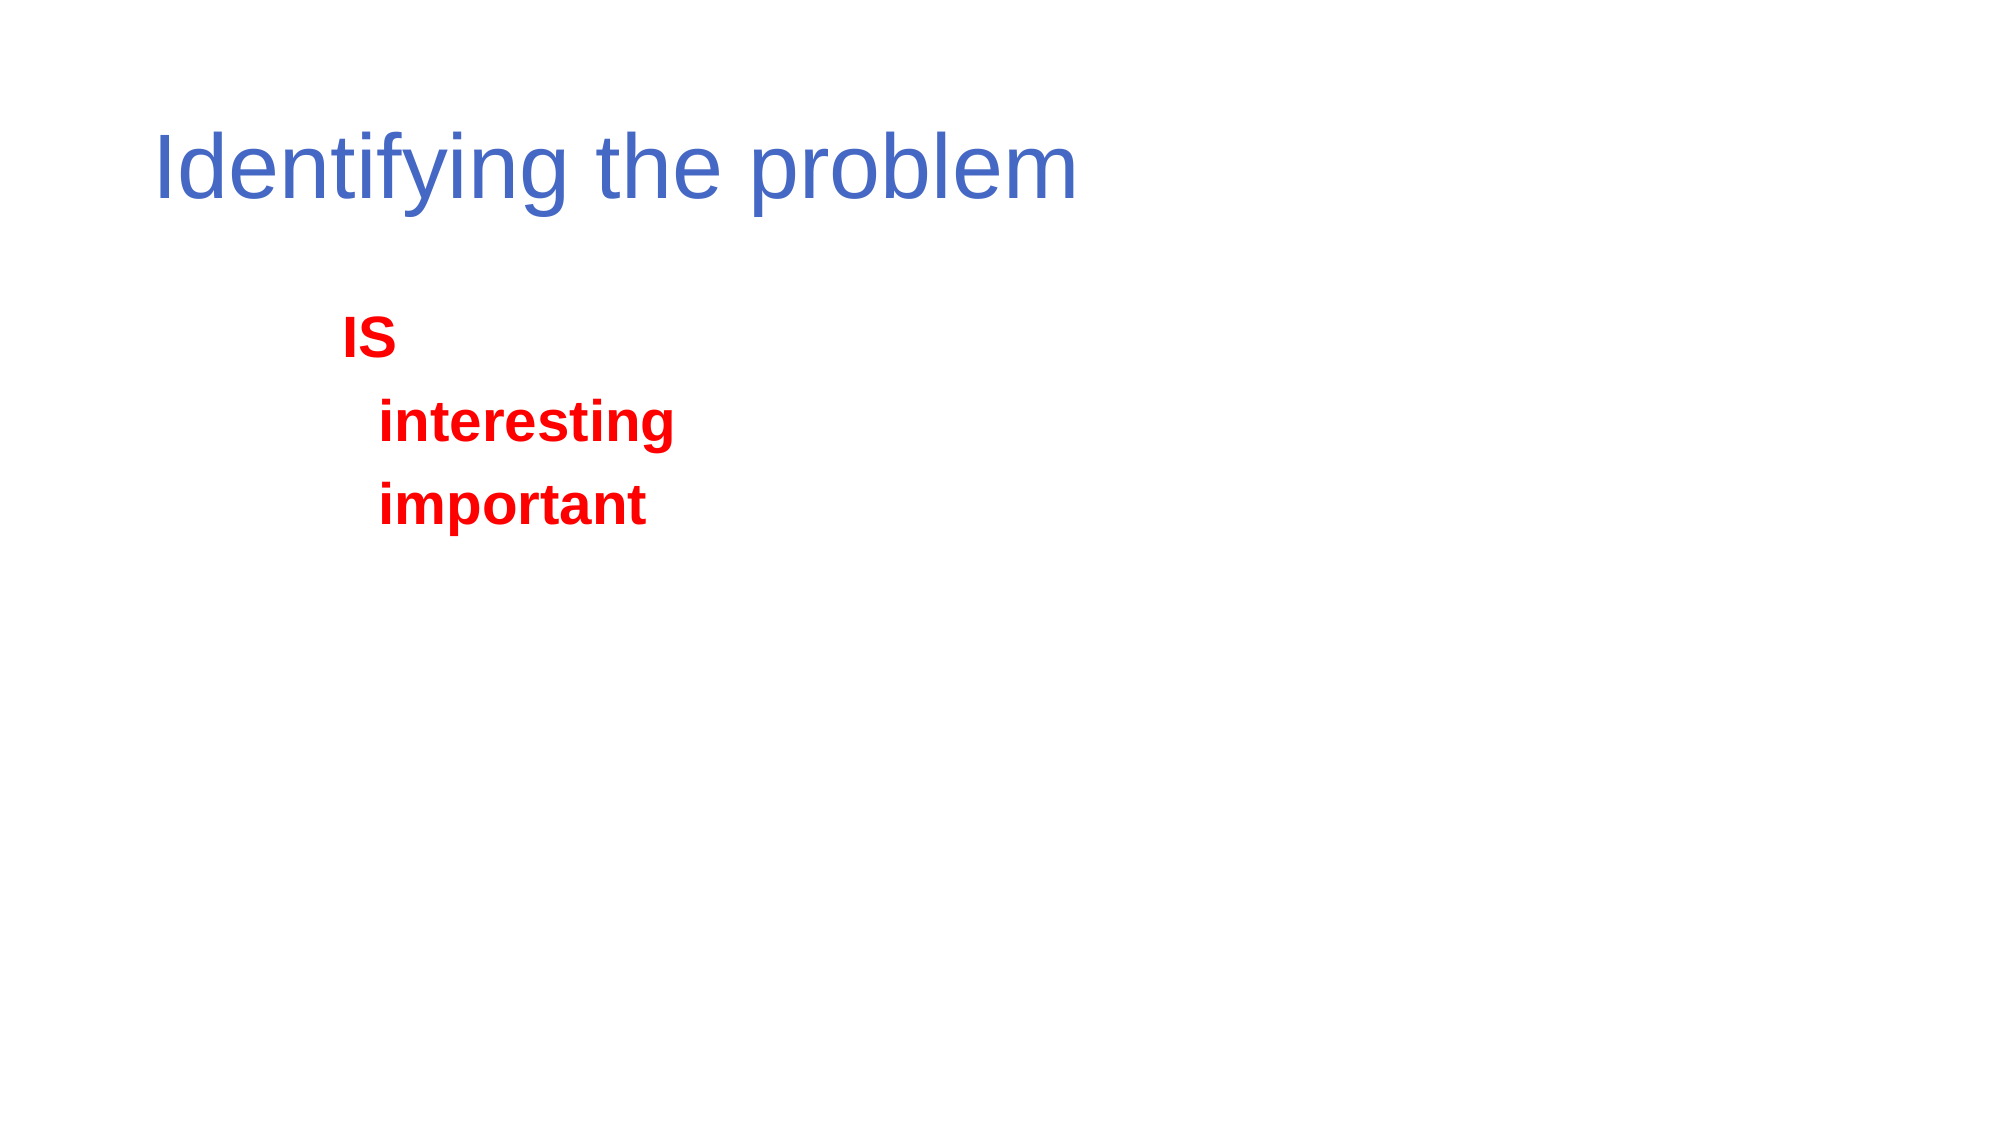

# Identifying the problem
What IS the problem?
Is it an interesting problem?  That is, is it research at all?
Is it an important problem?  That is, would anyone care if you solved it?  (EPSRC-speak: “impact”)
Having a "customer" helps